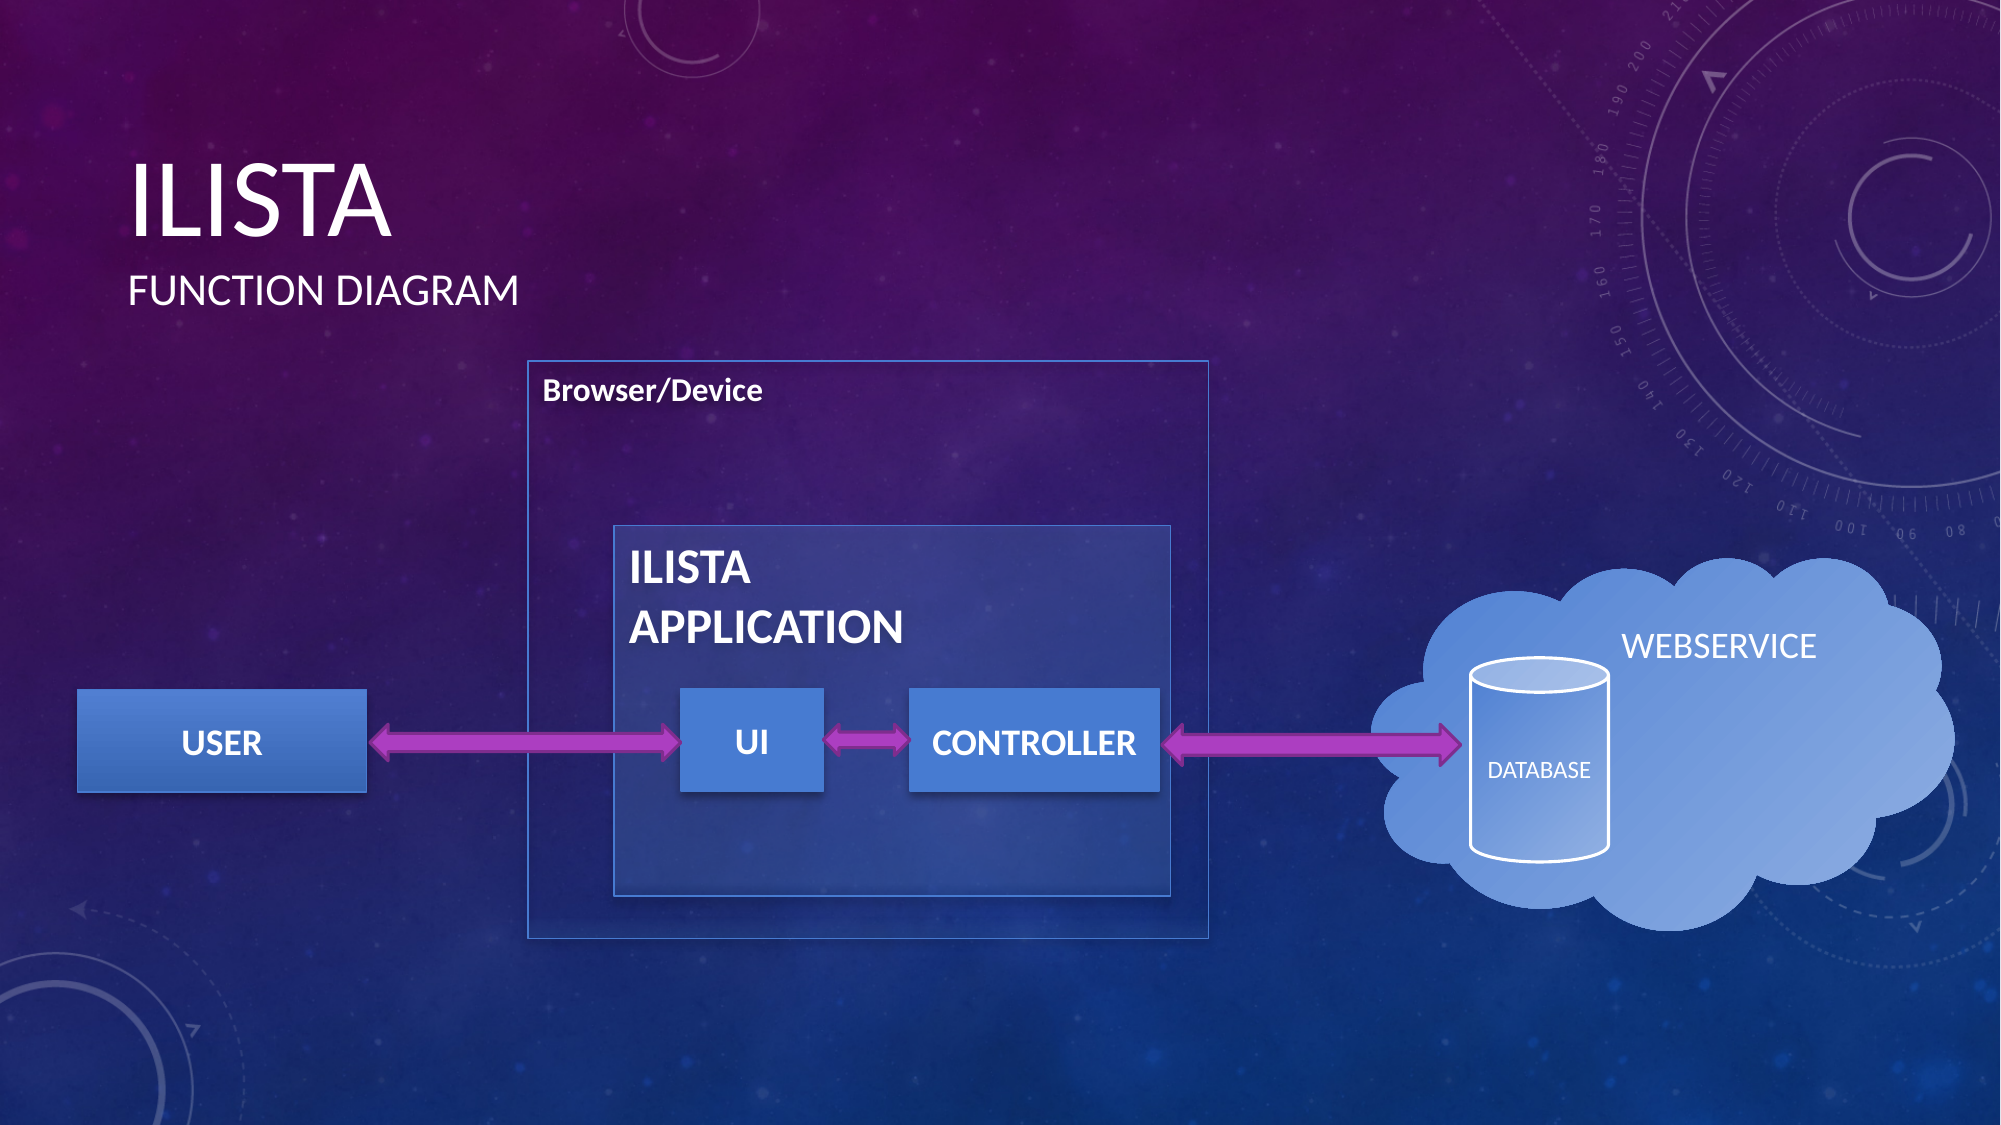

# ilista function diagram
Browser/Device
ILISTA
APPLICATION
WEBSERVICE
DATABASE
UI
CONTROLLER
USER